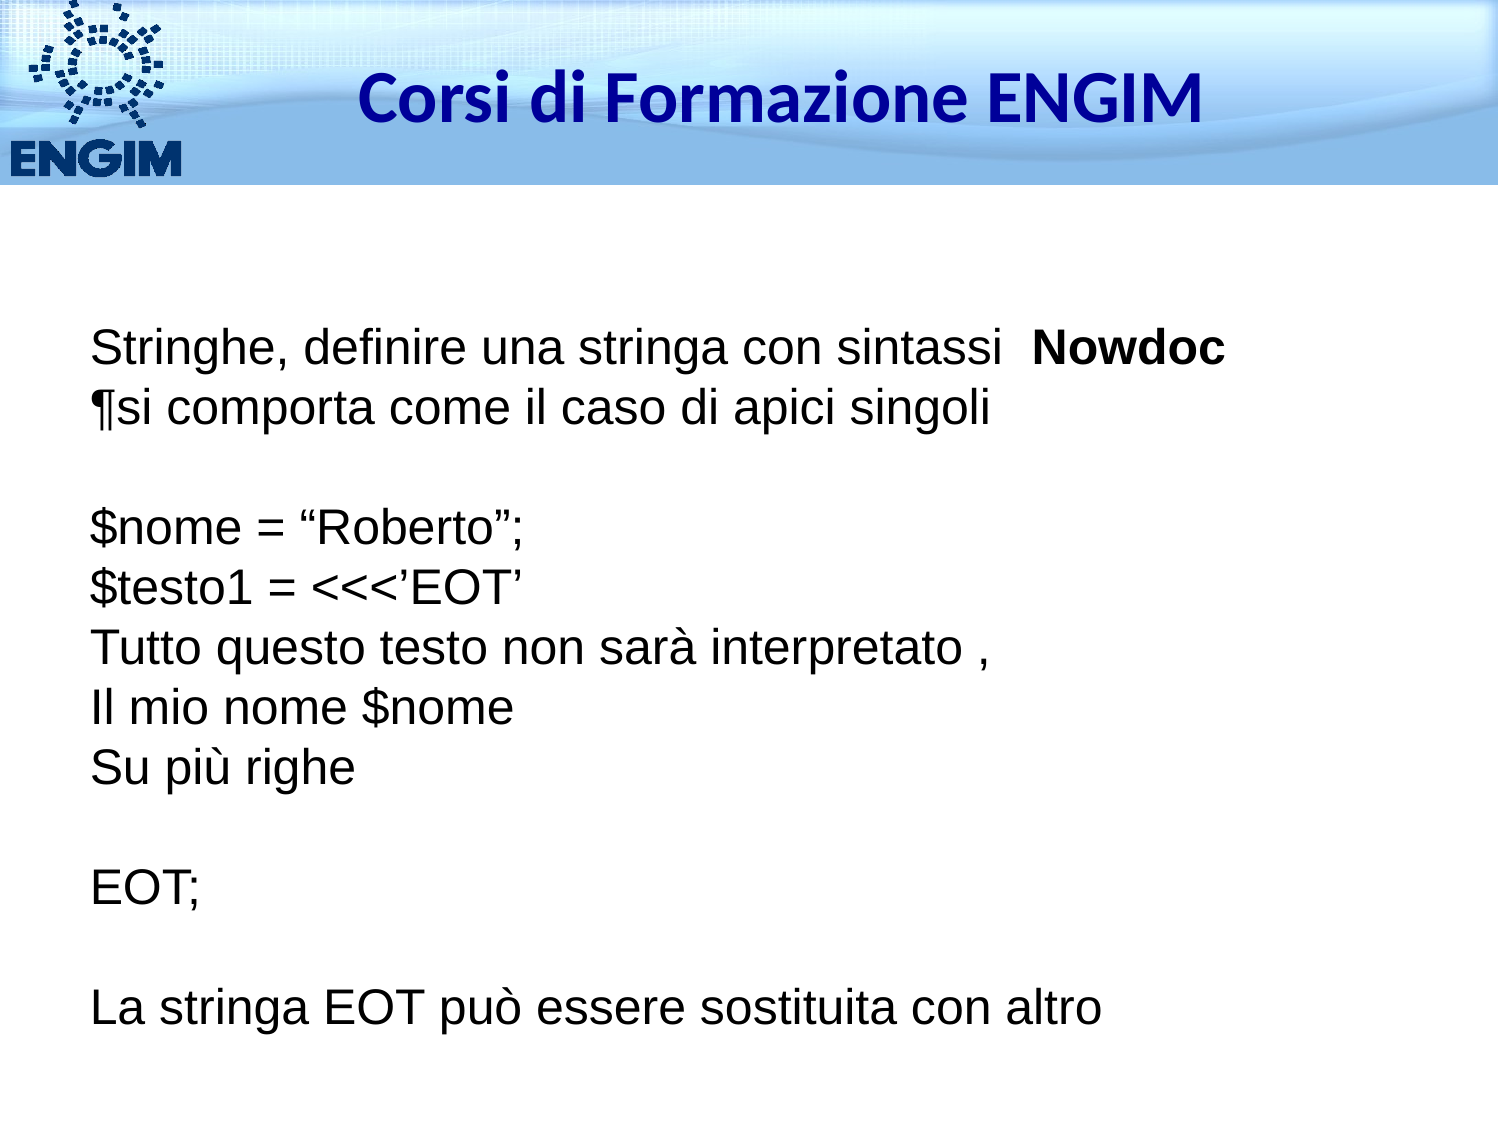

Corsi di Formazione ENGIM

Stringhe, definire una stringa con sintassi  Nowdoc
¶si comporta come il caso di apici singoli

$nome = “Roberto”;
$testo1 = <<<’EOT’
Tutto questo testo non sarà interpretato ,
Il mio nome $nome
Su più righe

EOT;

La stringa EOT può essere sostituita con altro